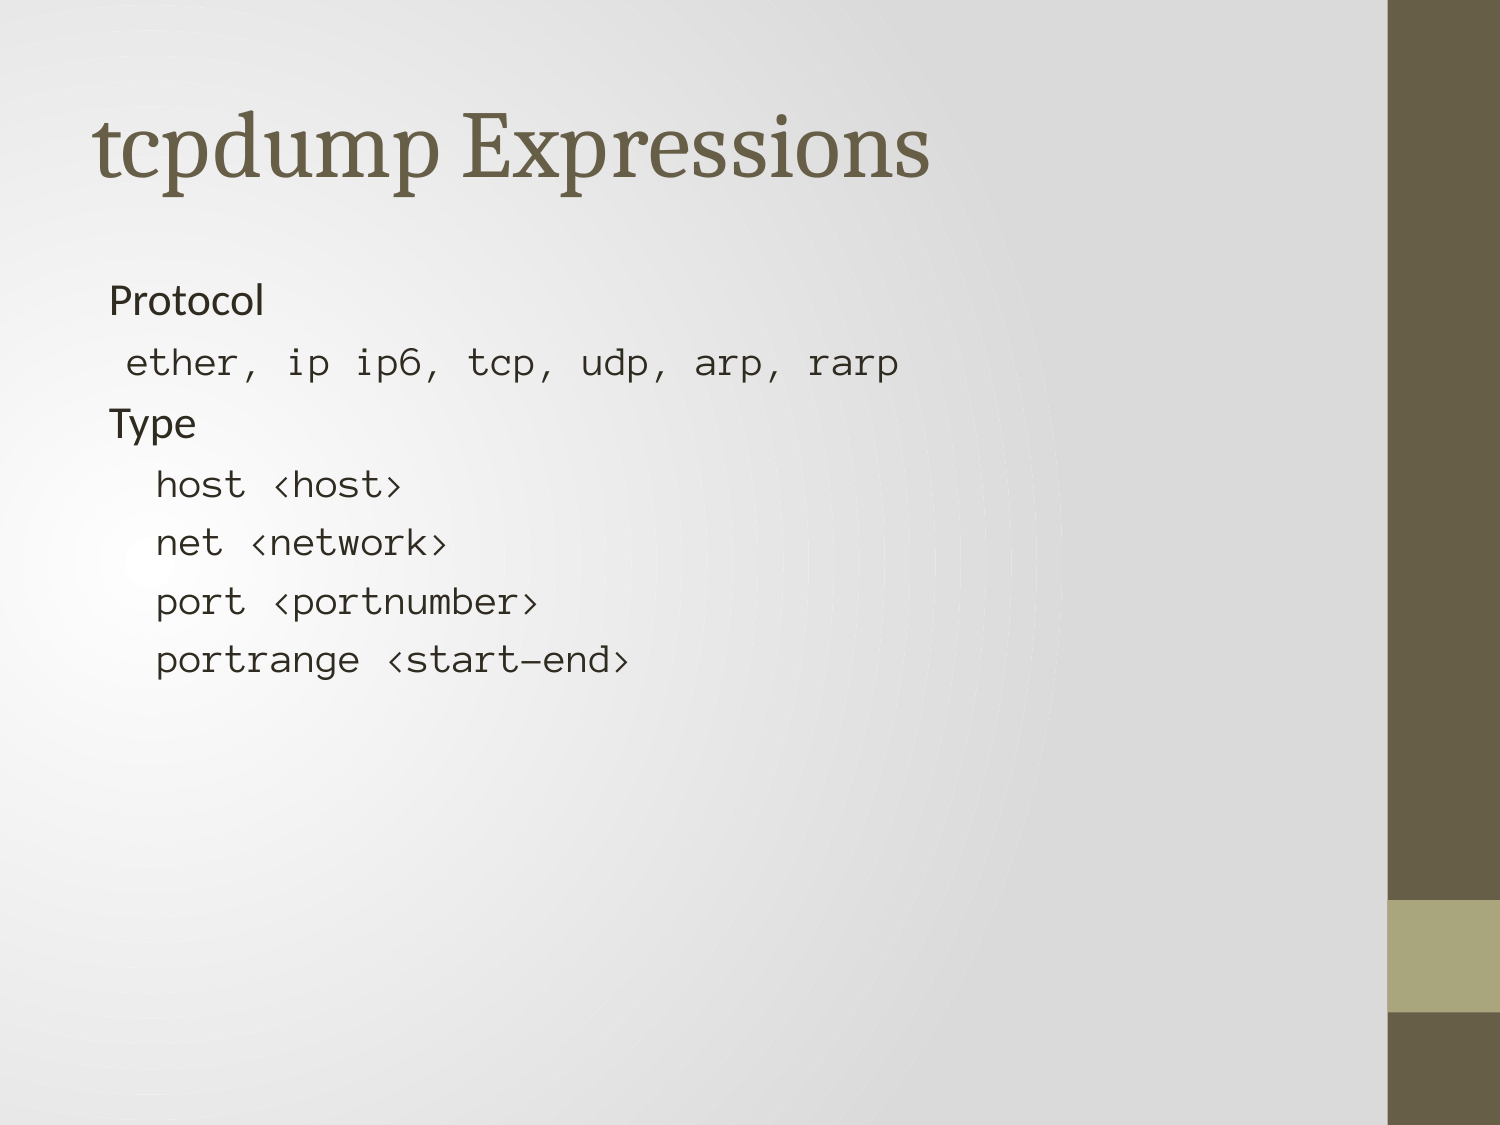

# tcpdump Expressions
Protocol
ether, ip ip6, tcp, udp, arp, rarp
Type
host <host>
net <network>
port <portnumber>
portrange <start-end>